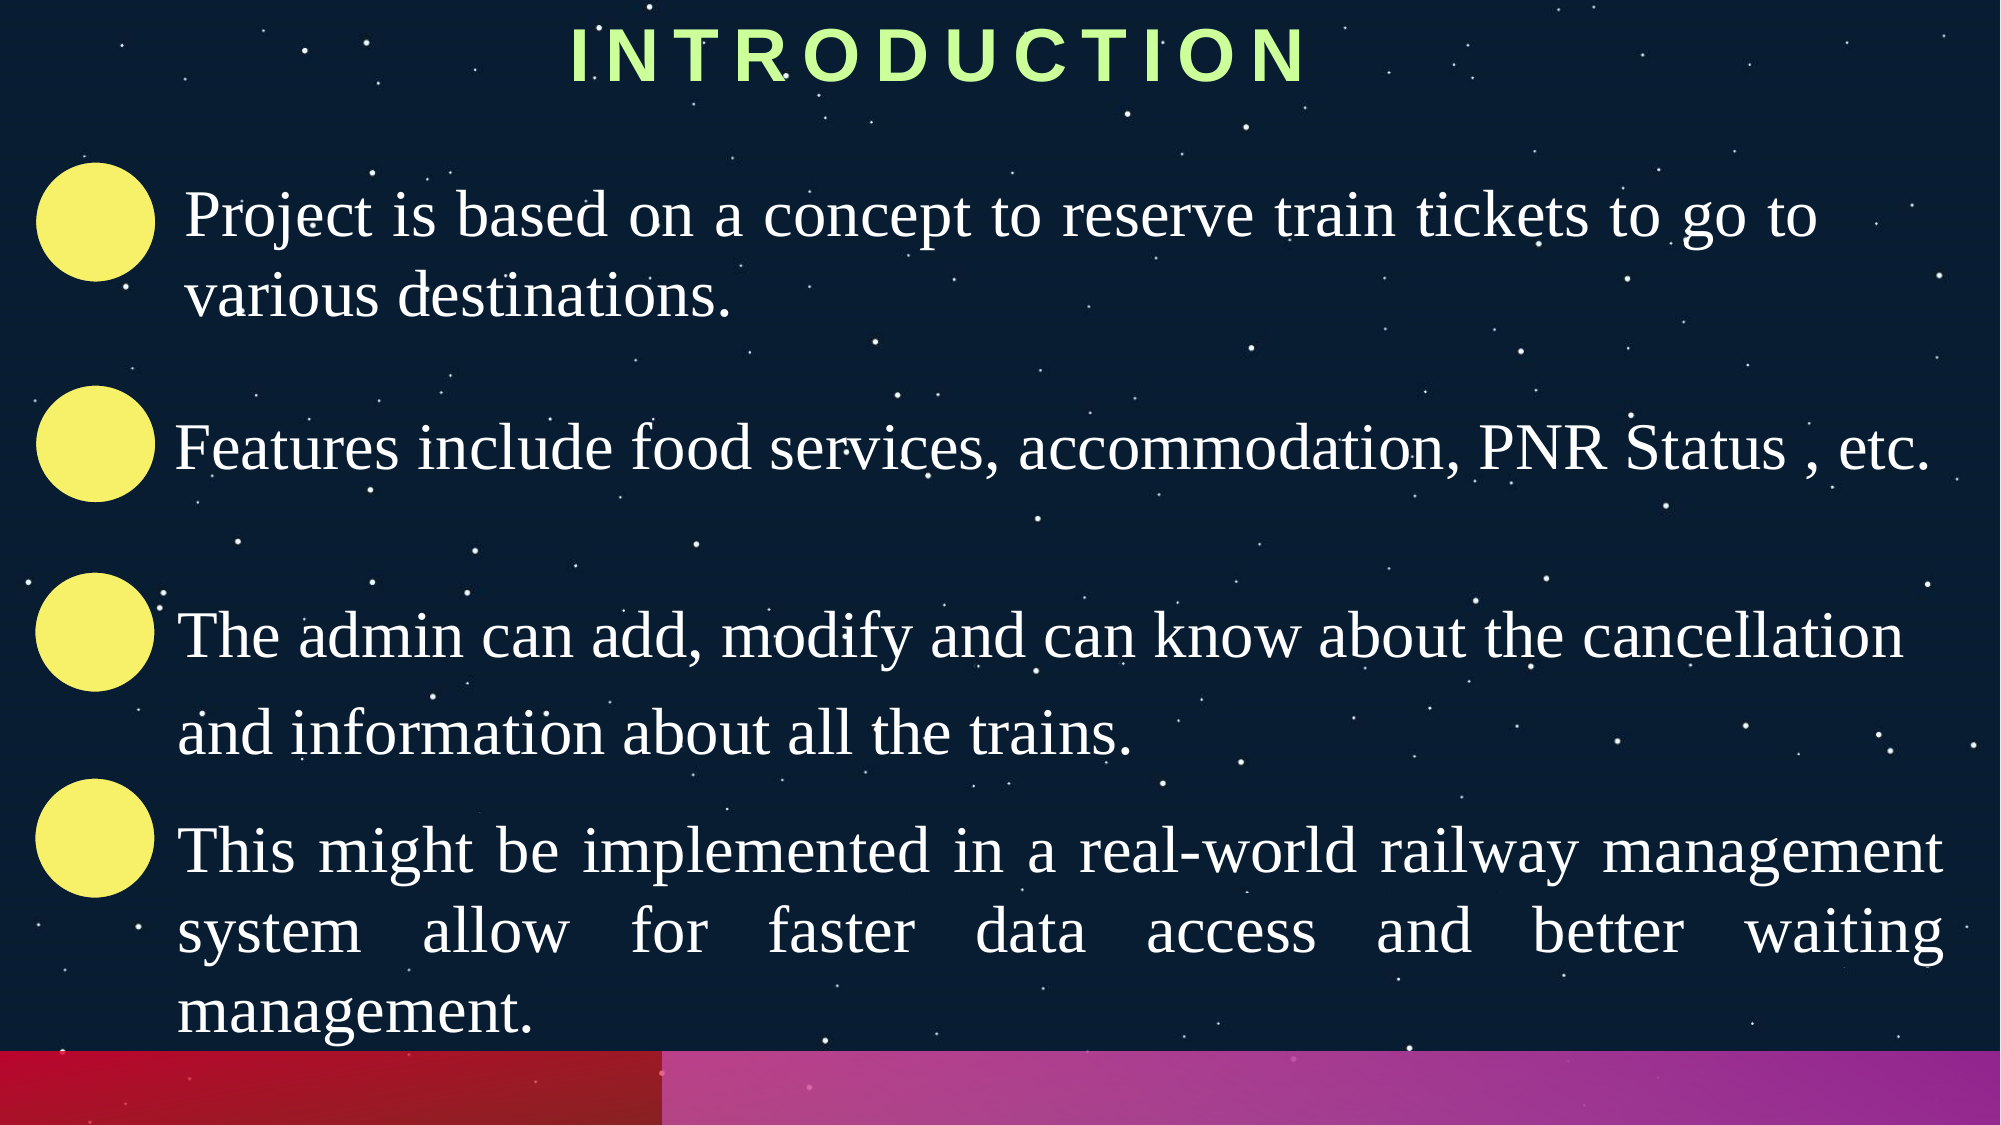

# INTRODUCTION
Project is based on a concept to reserve train tickets to go to various destinations.

 Features include food services, accommodation, PNR Status , etc.

The admin can add, modify and can know about the cancellation
and information about all the trains.

This might be implemented in a real-world railway management system allow for faster data access and better waiting management.